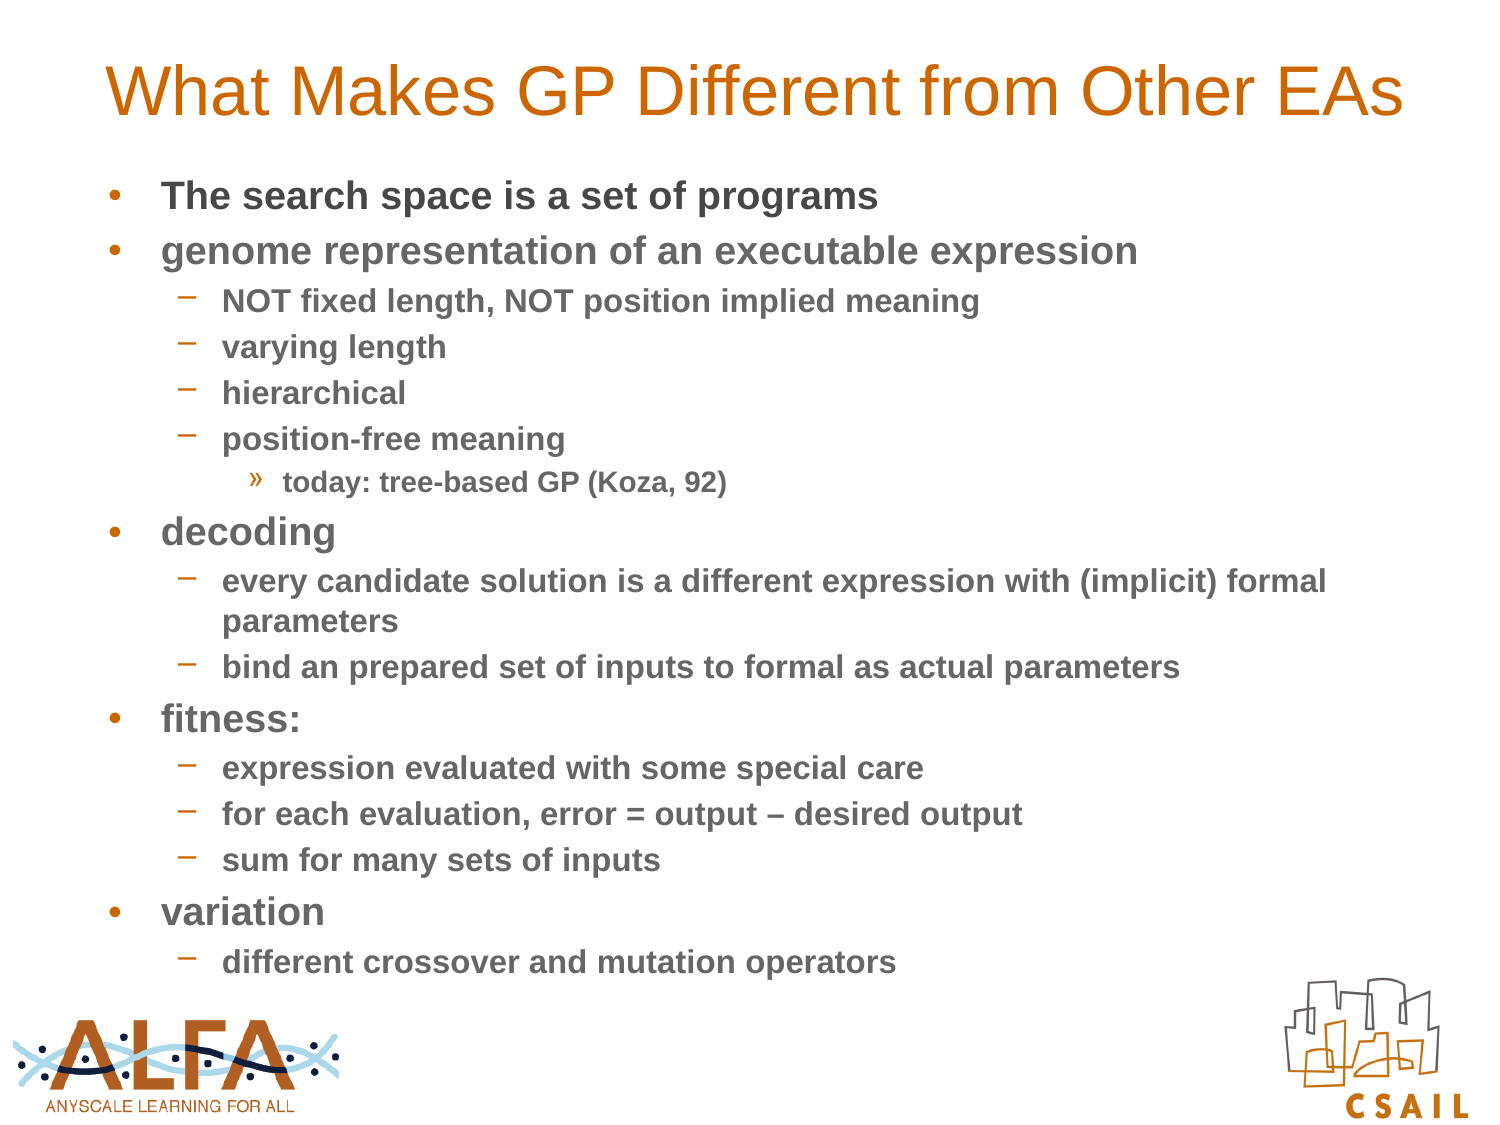

# What Makes GP Different from Other EAs
The search space is a set of programs
genome representation of an executable expression
NOT fixed length, NOT position implied meaning
varying length
hierarchical
position-free meaning
today: tree-based GP (Koza, 92)
decoding
every candidate solution is a different expression with (implicit) formal parameters
bind an prepared set of inputs to formal as actual parameters
fitness:
expression evaluated with some special care
for each evaluation, error = output – desired output
sum for many sets of inputs
variation
different crossover and mutation operators